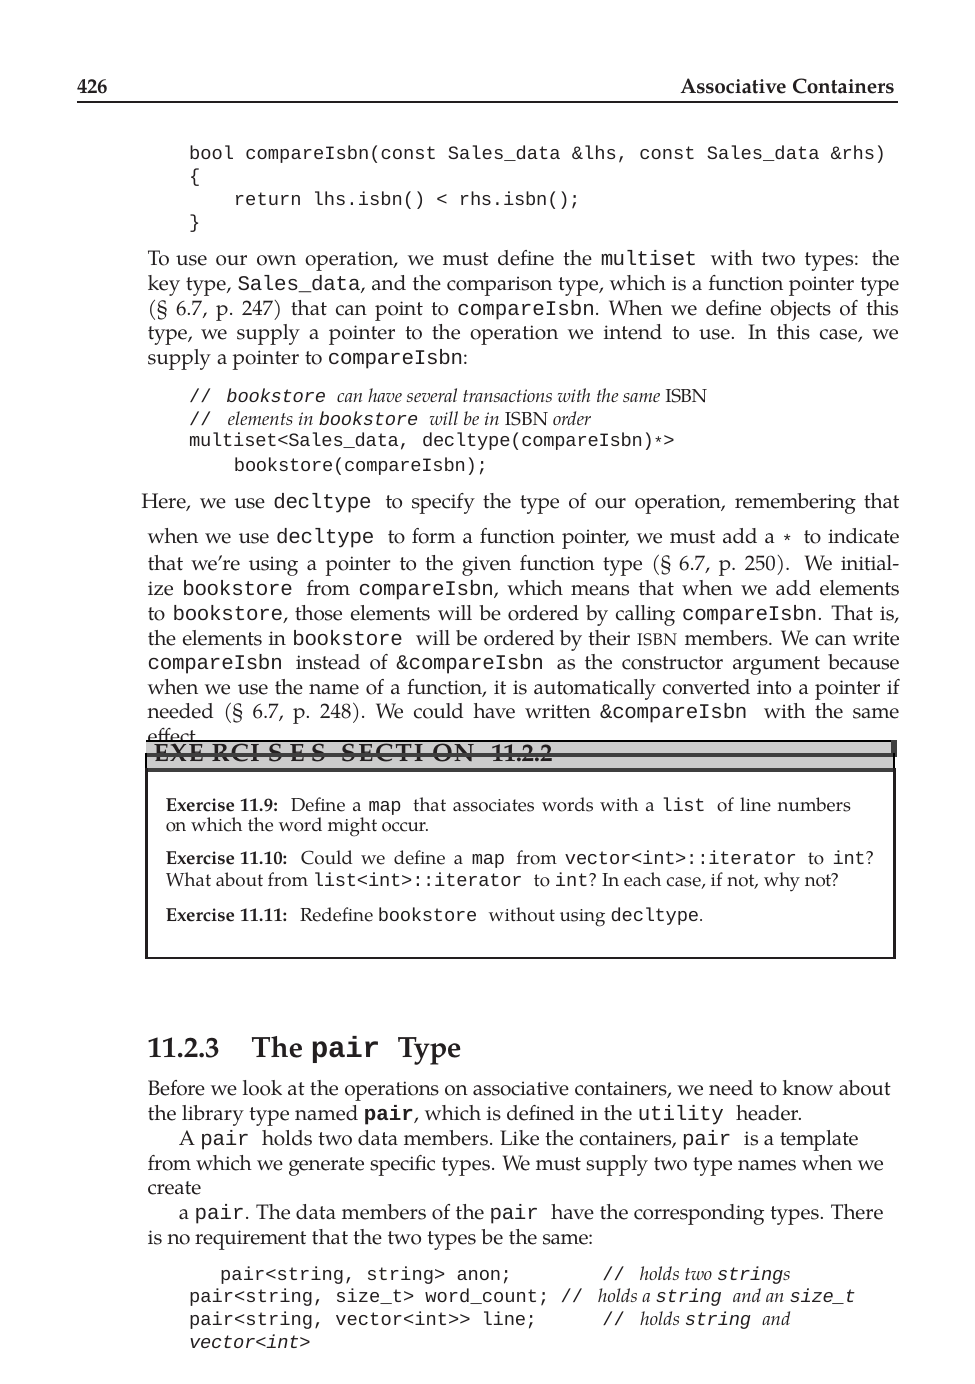

426
Associative Containers

bool compareIsbn(const Sales_data &lhs, const Sales_data &rhs)
{
return lhs.isbn() < rhs.isbn();
}
To use our own operation, we must define the multiset with two types: the key type, Sales_data, and the comparison type, which is a function pointer type (§ 6.7, p. 247) that can point to compareIsbn. When we define objects of this type, we supply a pointer to the operation we intend to use. In this case, we supply a pointer to compareIsbn:
// bookstore can have several transactions with the same ISBN
// elements in bookstore will be in ISBN order
multiset<Sales_data, decltype(compareIsbn)*> bookstore(compareIsbn);
Here, we use decltype to specify the type of our operation, remembering that when we use decltype to form a function pointer, we must add a * to indicate that we’re using a pointer to the given function type (§ 6.7, p. 250). We initial- ize bookstore from compareIsbn, which means that when we add elements to bookstore, those elements will be ordered by calling compareIsbn. That is, the elements in bookstore will be ordered by their ISBN members. We can write compareIsbn instead of &compareIsbn as the constructor argument because when we use the name of a function, it is automatically converted into a pointer if needed (§ 6.7, p. 248). We could have written &compareIsbn with the same effect.
|  |
| --- |
| Exe rci s e s Secti on 11.2.2 |
| Exercise 11.9: Define a map that associates words with a list of line numbers on which the word might occur. Exercise 11.10: Could we define a map from vector<int>::iterator to int? What about from list<int>::iterator to int? In each case, if not, why not? Exercise 11.11: Redefine bookstore without using decltype. |
11.2.3	The pair Type
Before we look at the operations on associative containers, we need to know about the library type named pair, which is defined in the utility header.
A pair holds two data members. Like the containers, pair is a template from which we generate specific types. We must supply two type names when we create
a pair. The data members of the pair have the corresponding types. There is no requirement that the two types be the same:
pair<string, string> anon;	// holds two strings pair<string, size_t> word_count; // holds a string and an size_t pair<string, vector<int>> line;	// holds string and vector<int>